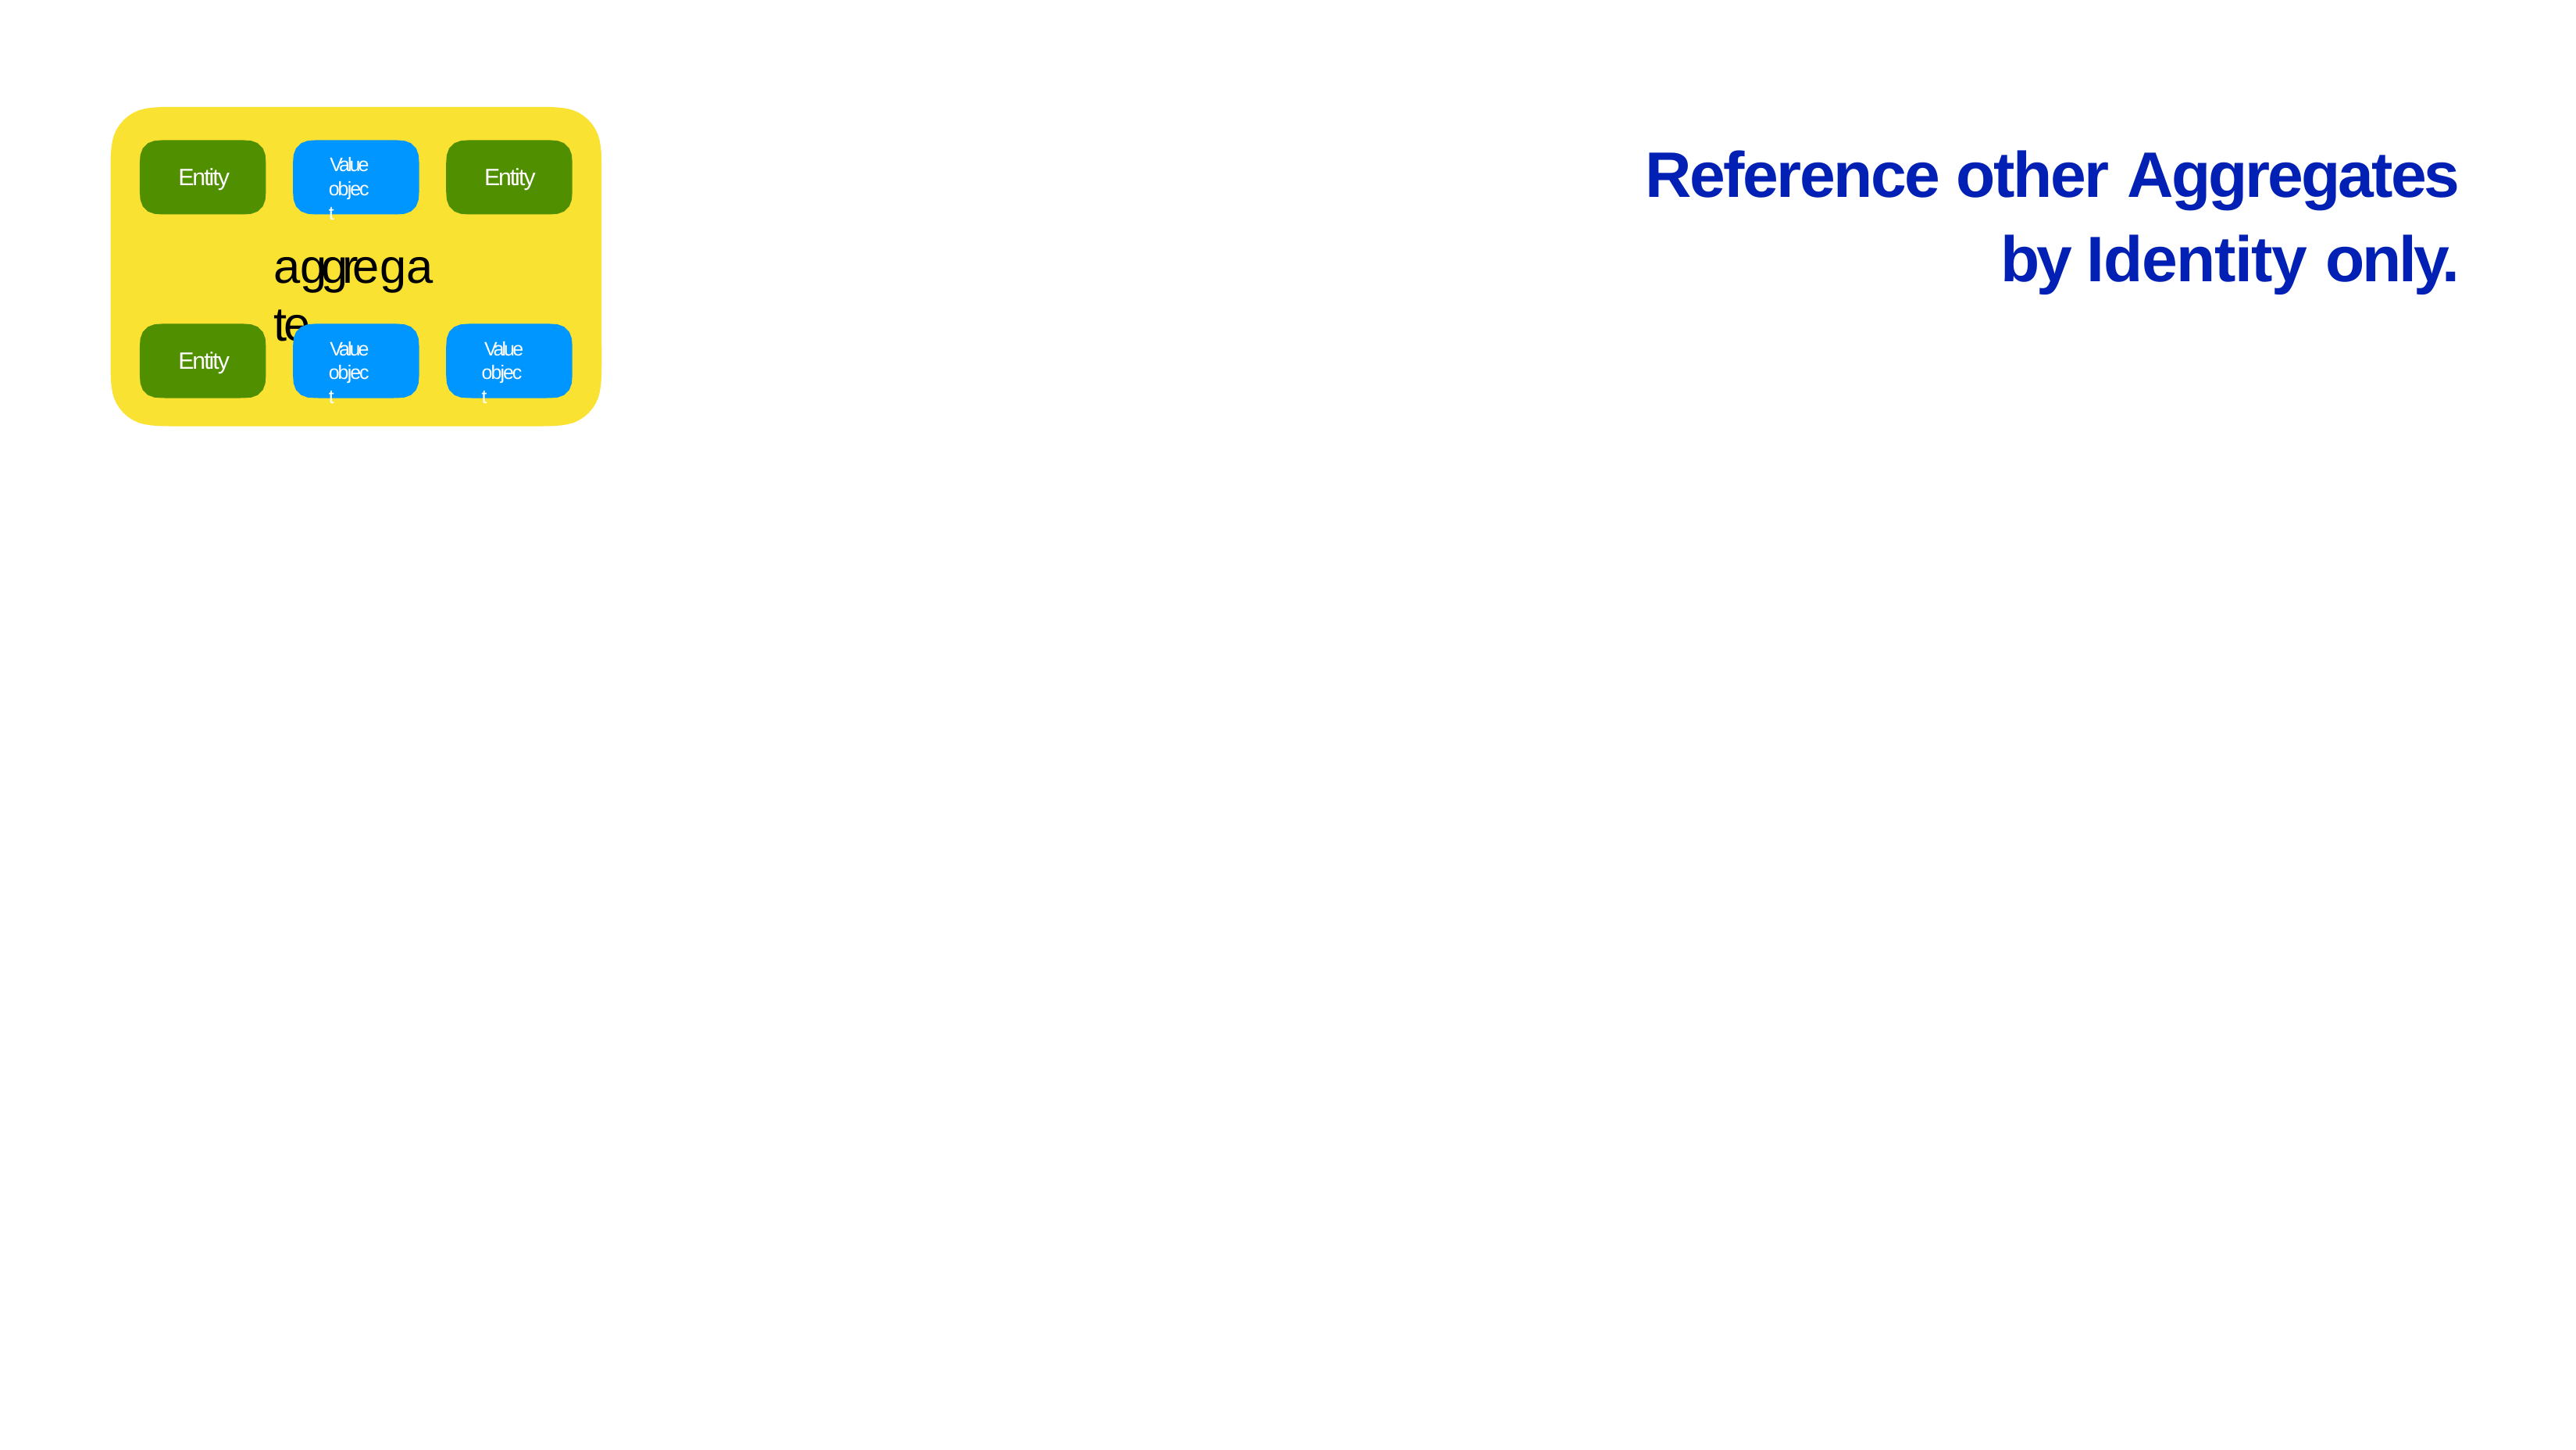

# Reference other Aggregates
by Identity only.

Value  object
Entity
Entity
aggregate

Value  object
Value  object
Entity